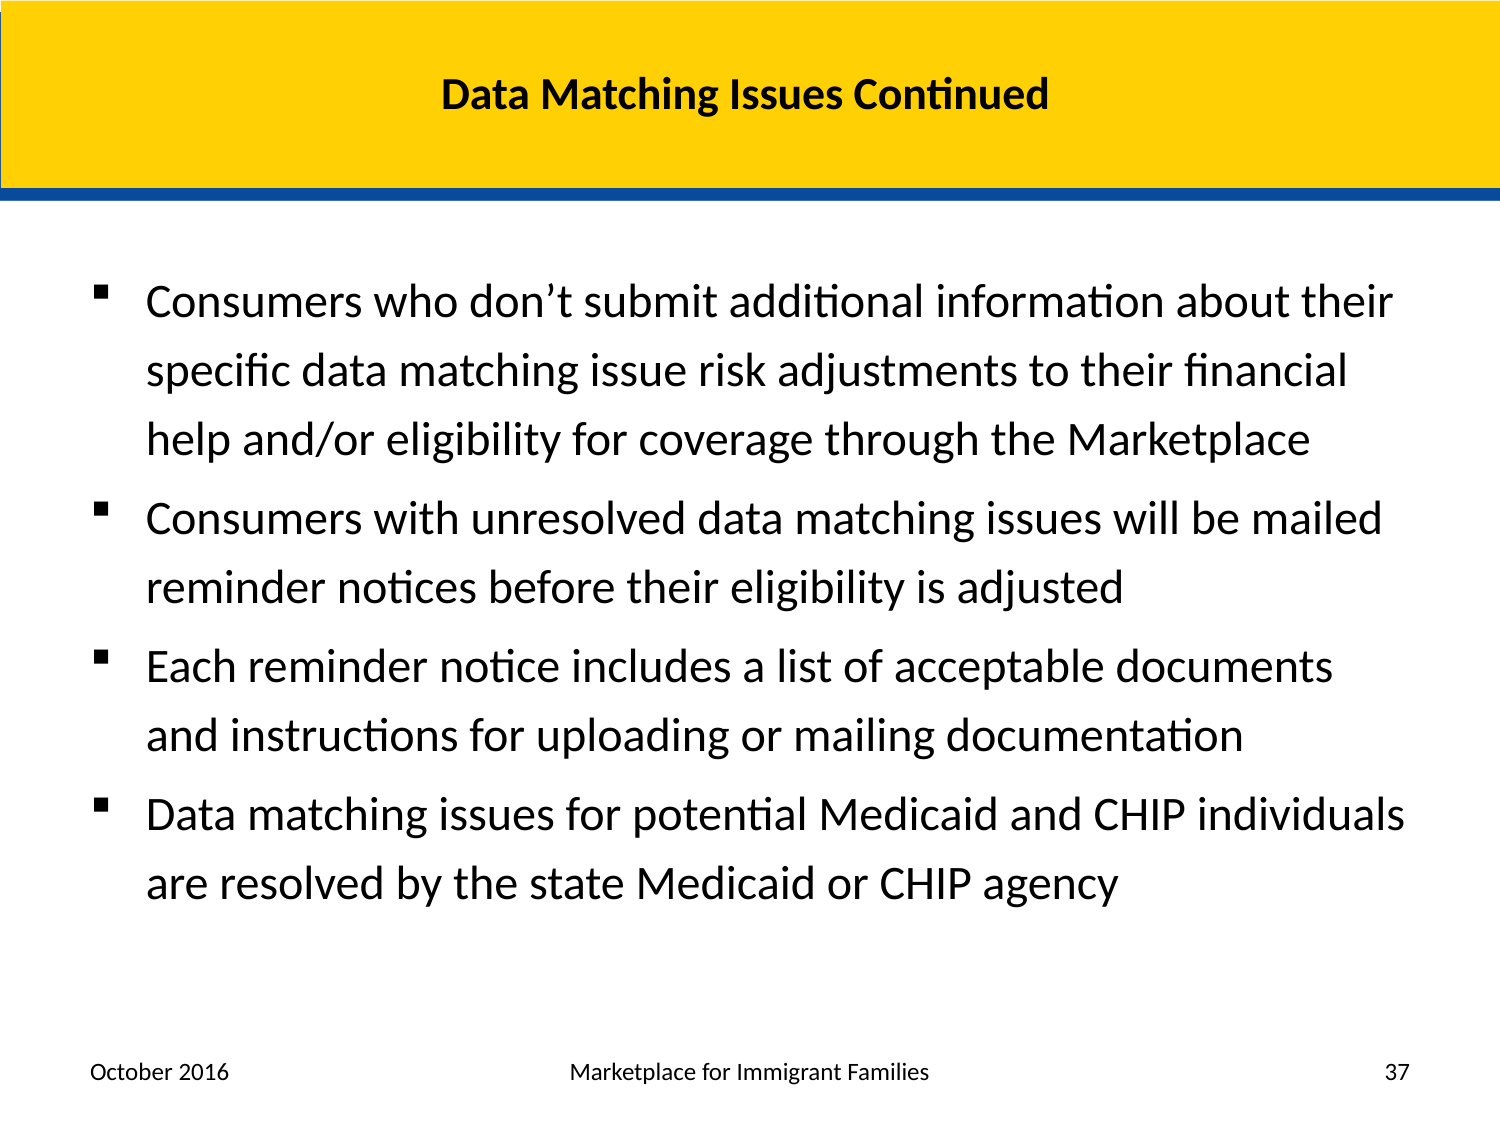

# Data Matching Issues Continued
Consumers who don’t submit additional information about their specific data matching issue risk adjustments to their financial help and/or eligibility for coverage through the Marketplace
Consumers with unresolved data matching issues will be mailed  reminder notices before their eligibility is adjusted
Each reminder notice includes a list of acceptable documents and instructions for uploading or mailing documentation
Data matching issues for potential Medicaid and CHIP individuals are resolved by the state Medicaid or CHIP agency

October 2016
Marketplace for Immigrant Families
37